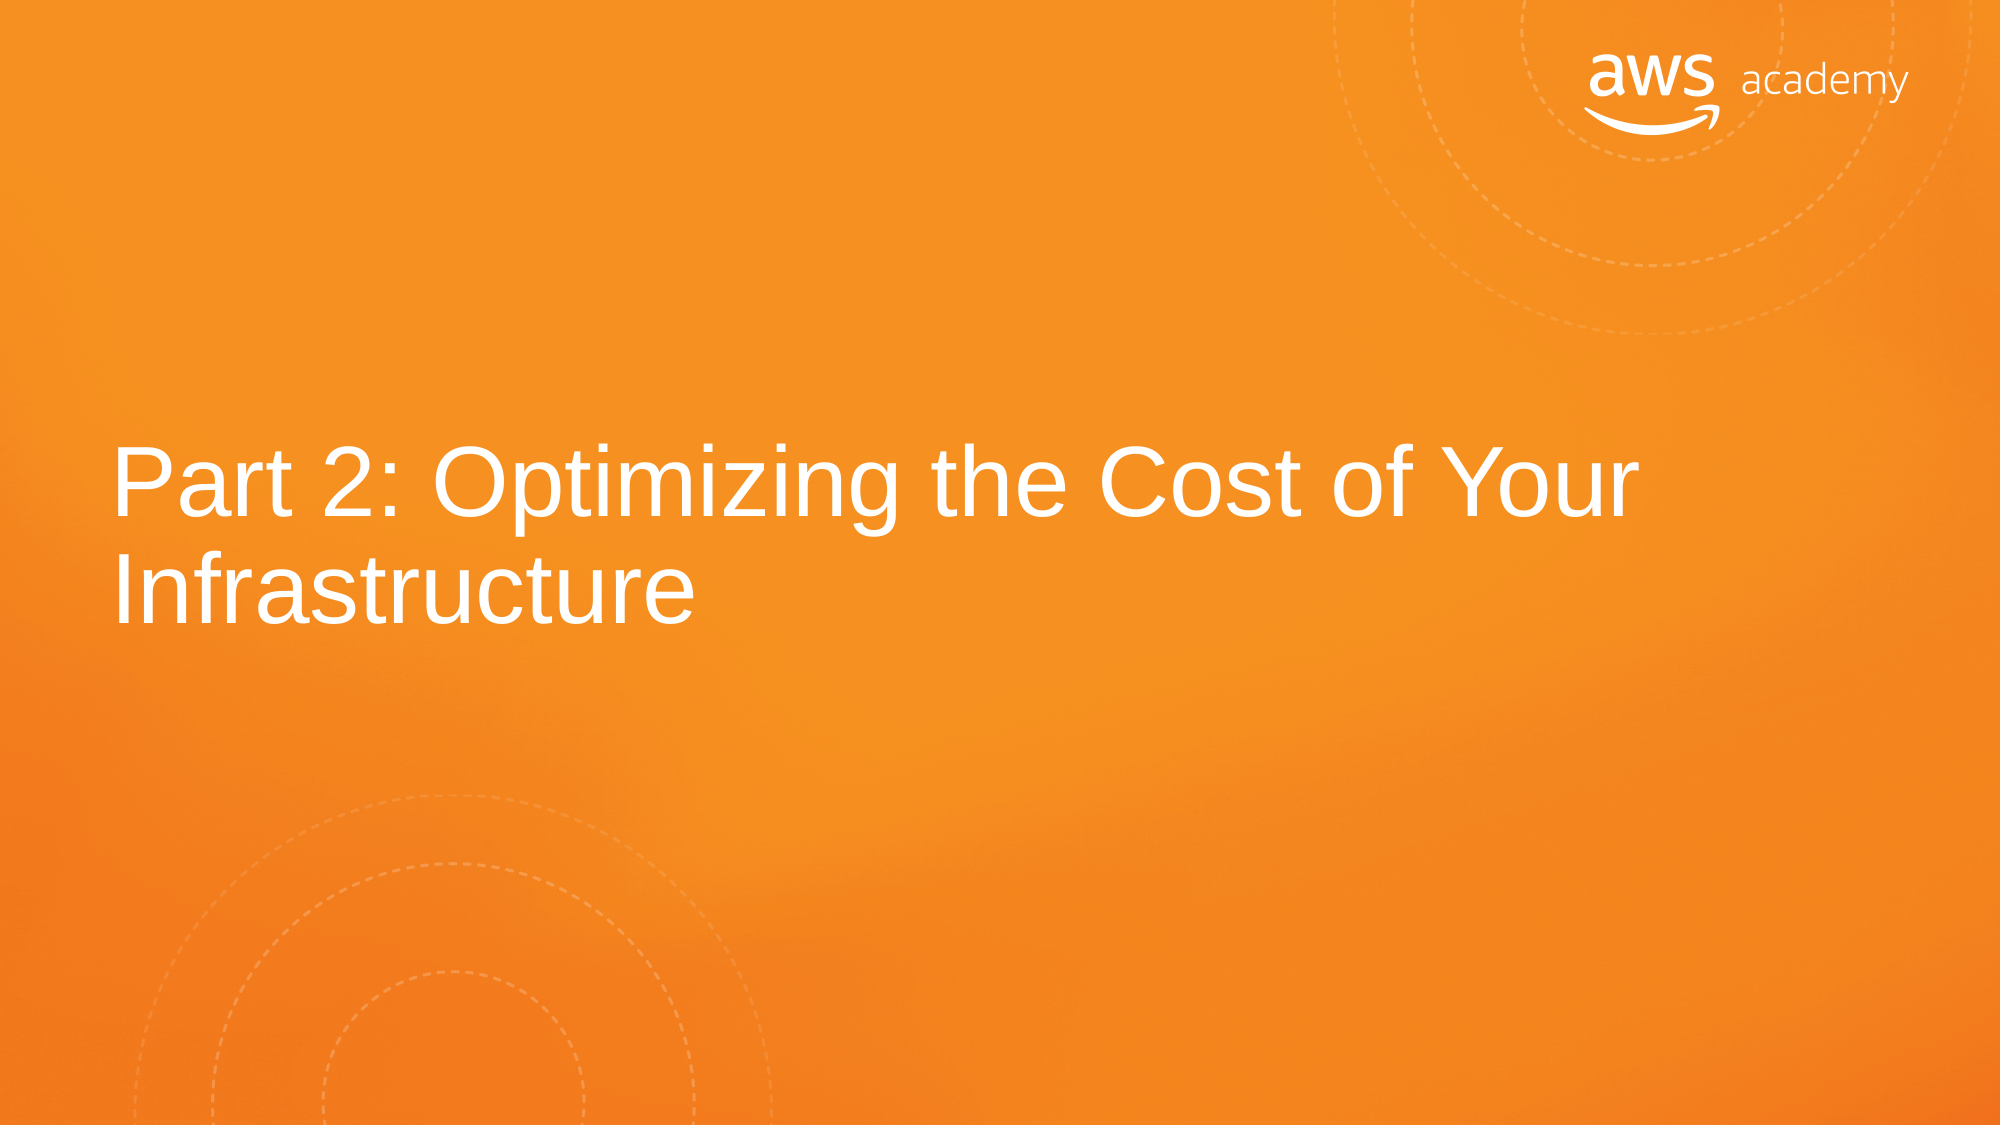

# Part 2: Optimizing the Cost of Your Infrastructure